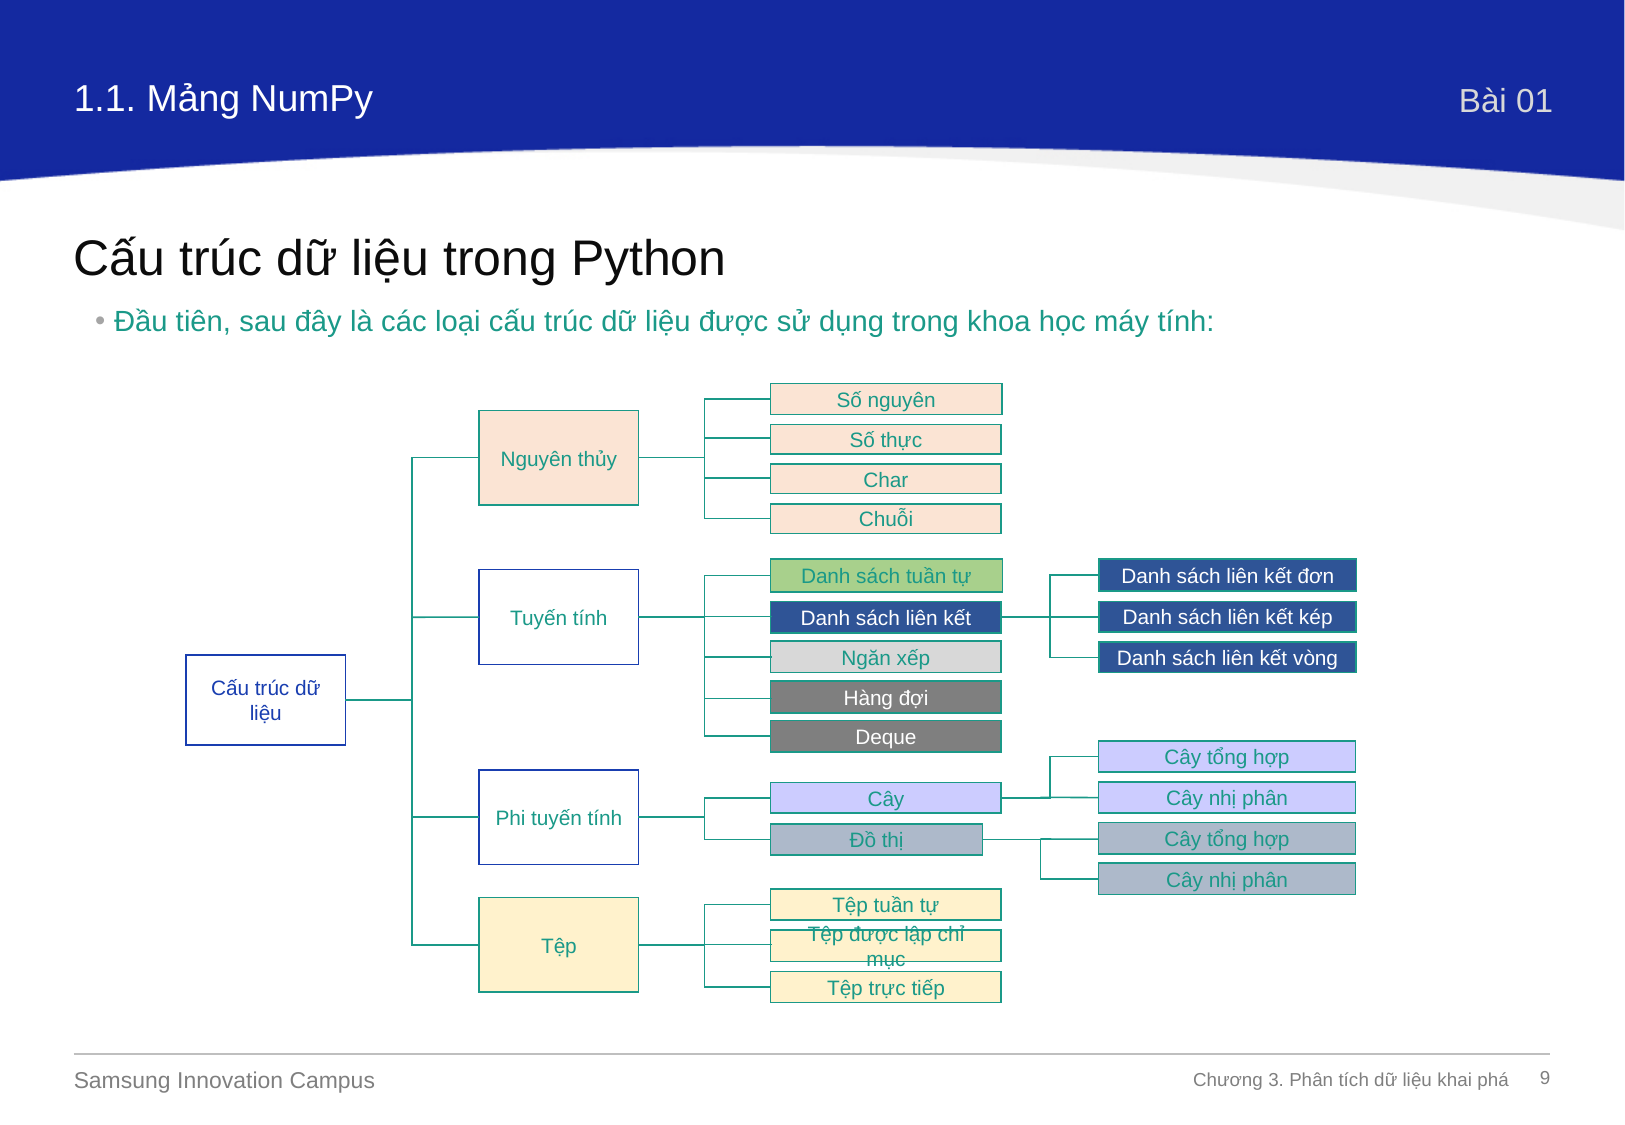

1.1. Mảng NumPy
Bài 01
Cấu trúc dữ liệu trong Python
Đầu tiên, sau đây là các loại cấu trúc dữ liệu được sử dụng trong khoa học máy tính:
Số nguyên
Nguyên thủy
Số thực
Char
Chuỗi
Danh sách tuần tự
Danh sách liên kết đơn
Danh sách liên kết kép
Danh sách liên kết vòng
Tuyến tính
Danh sách liên kết
Ngăn xếp
Cấu trúc dữ liệu
Hàng đợi
Deque
Cây tổng hợp
Cây nhị phân
Phi tuyến tính
Cây
Cây tổng hợp
Cây nhị phân
Đồ thị
Tệp tuần tự
Tệp
Tệp được lập chỉ mục
Tệp trực tiếp